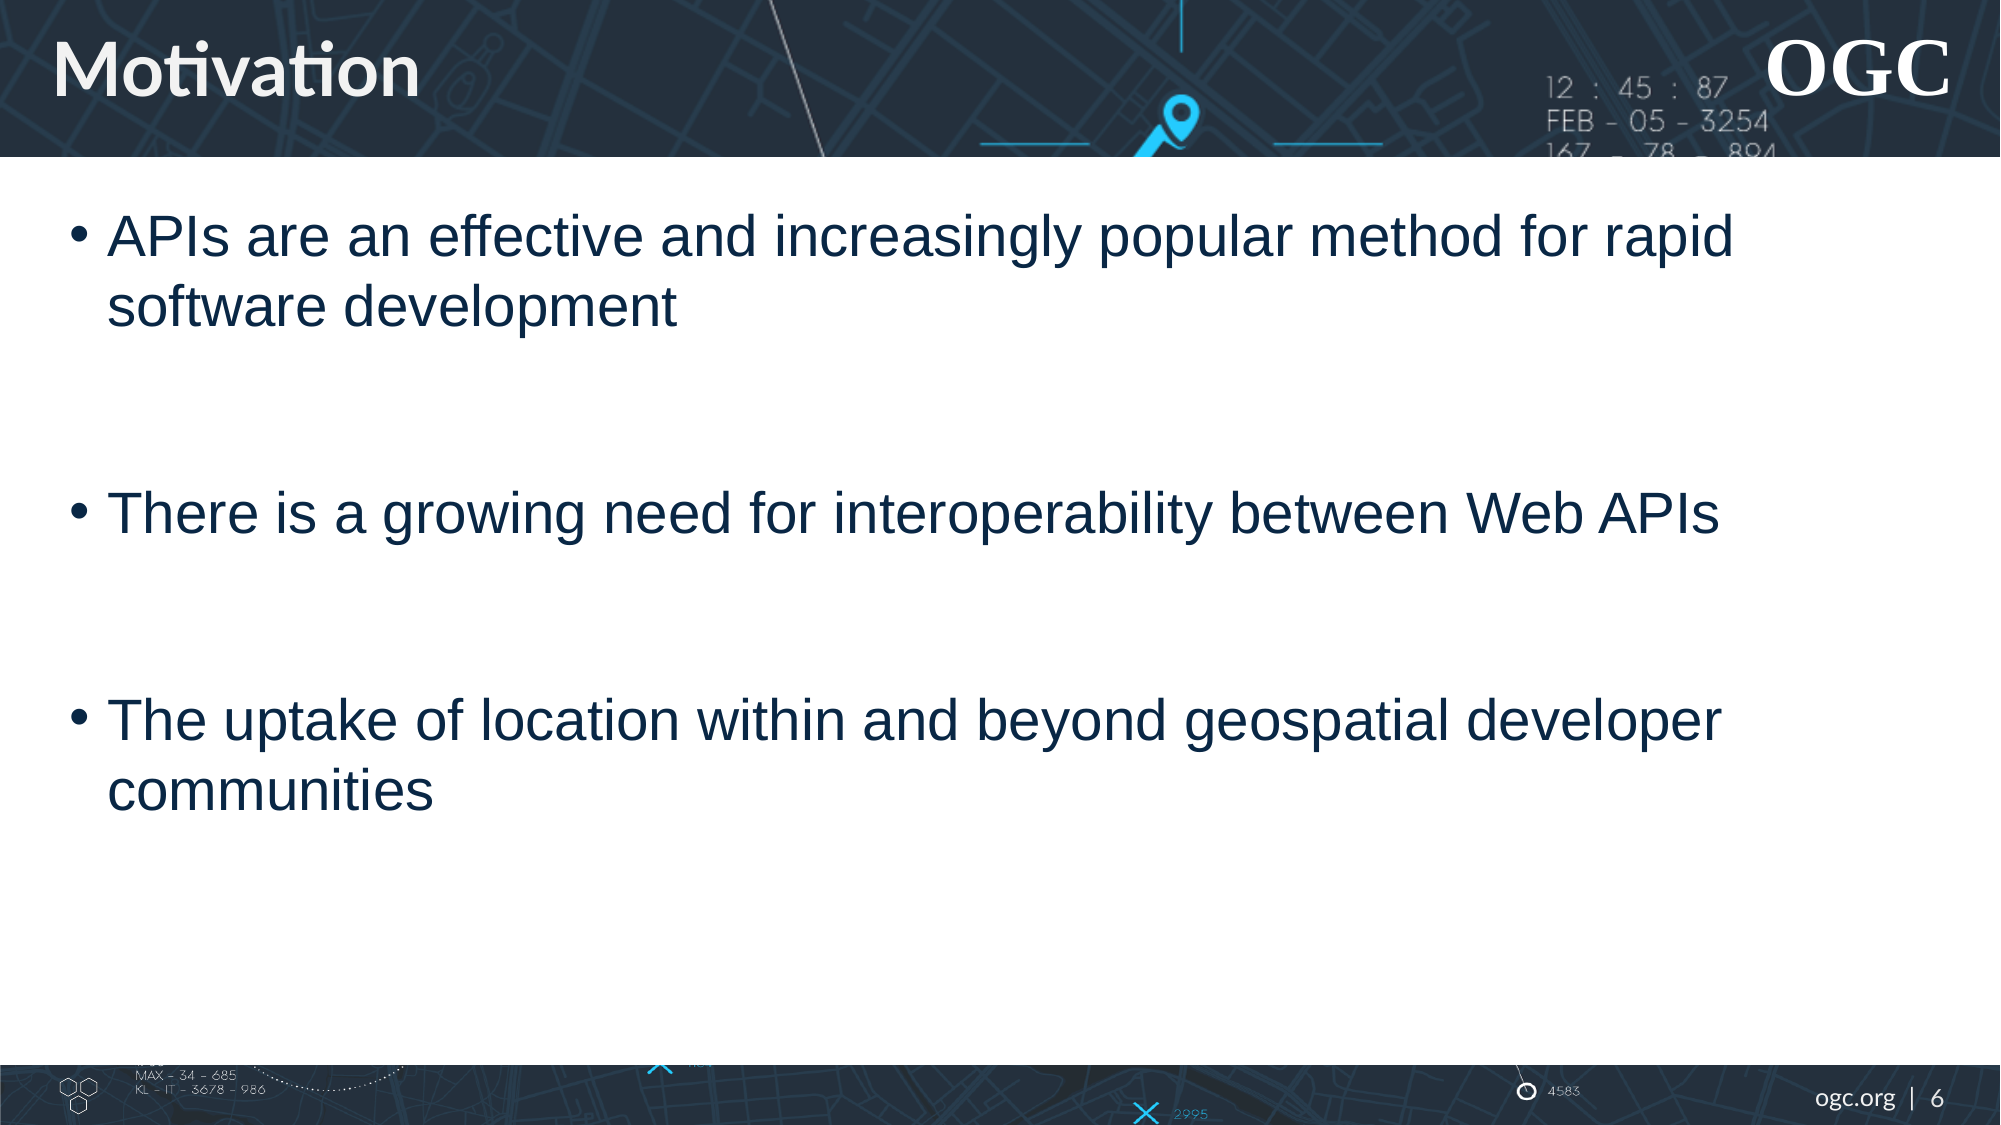

# Motivation
APIs are an effective and increasingly popular method for rapid software development

There is a growing need for interoperability between Web APIs

The uptake of location within and beyond geospatial developer communities

6